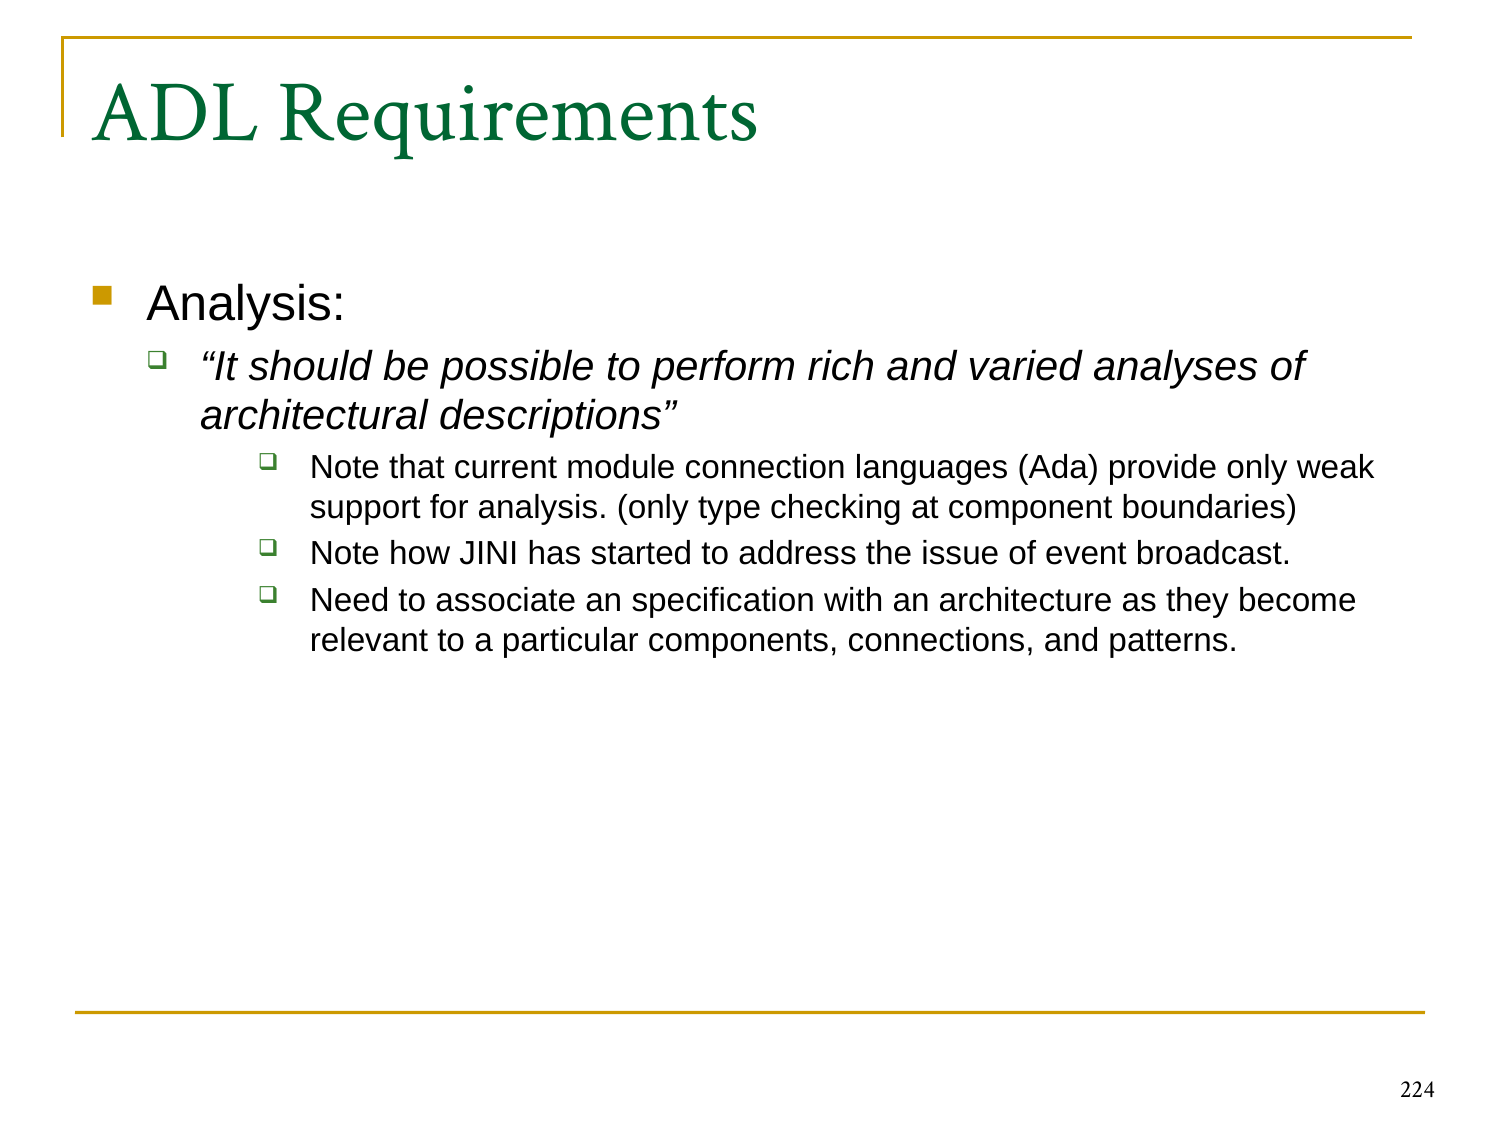

# ADL Requirements
Analysis:
“It should be possible to perform rich and varied analyses of architectural descriptions”
Note that current module connection languages (Ada) provide only weak support for analysis. (only type checking at component boundaries)
Note how JINI has started to address the issue of event broadcast.
Need to associate an specification with an architecture as they become relevant to a particular components, connections, and patterns.

224